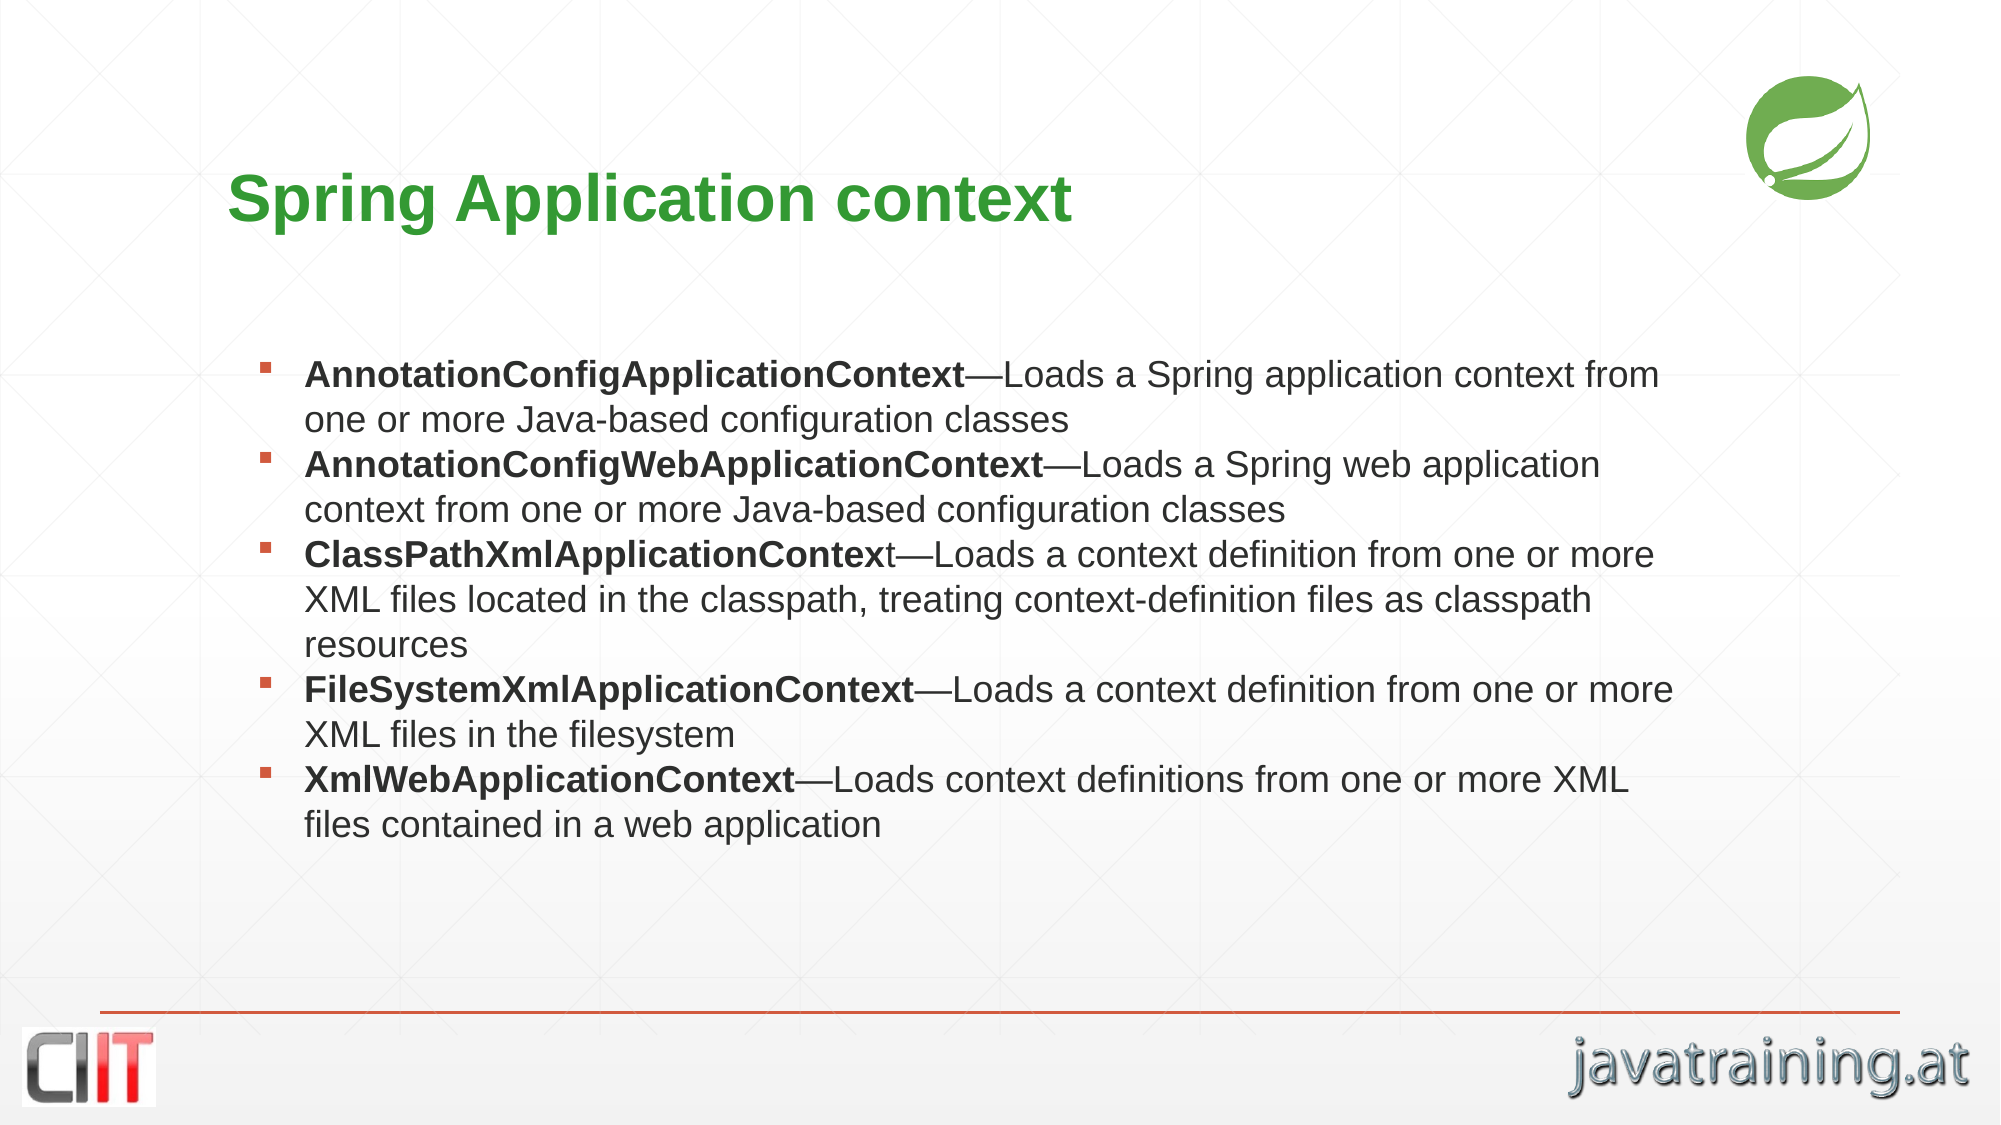

# Spring Application context
AnnotationConfigApplicationContext—Loads a Spring application context from one or more Java-based configuration classes
AnnotationConfigWebApplicationContext—Loads a Spring web application context from one or more Java-based configuration classes
ClassPathXmlApplicationContext—Loads a context definition from one or more XML files located in the classpath, treating context-definition files as classpath resources
FileSystemXmlApplicationContext—Loads a context definition from one or more XML files in the filesystem
XmlWebApplicationContext—Loads context definitions from one or more XML files contained in a web application